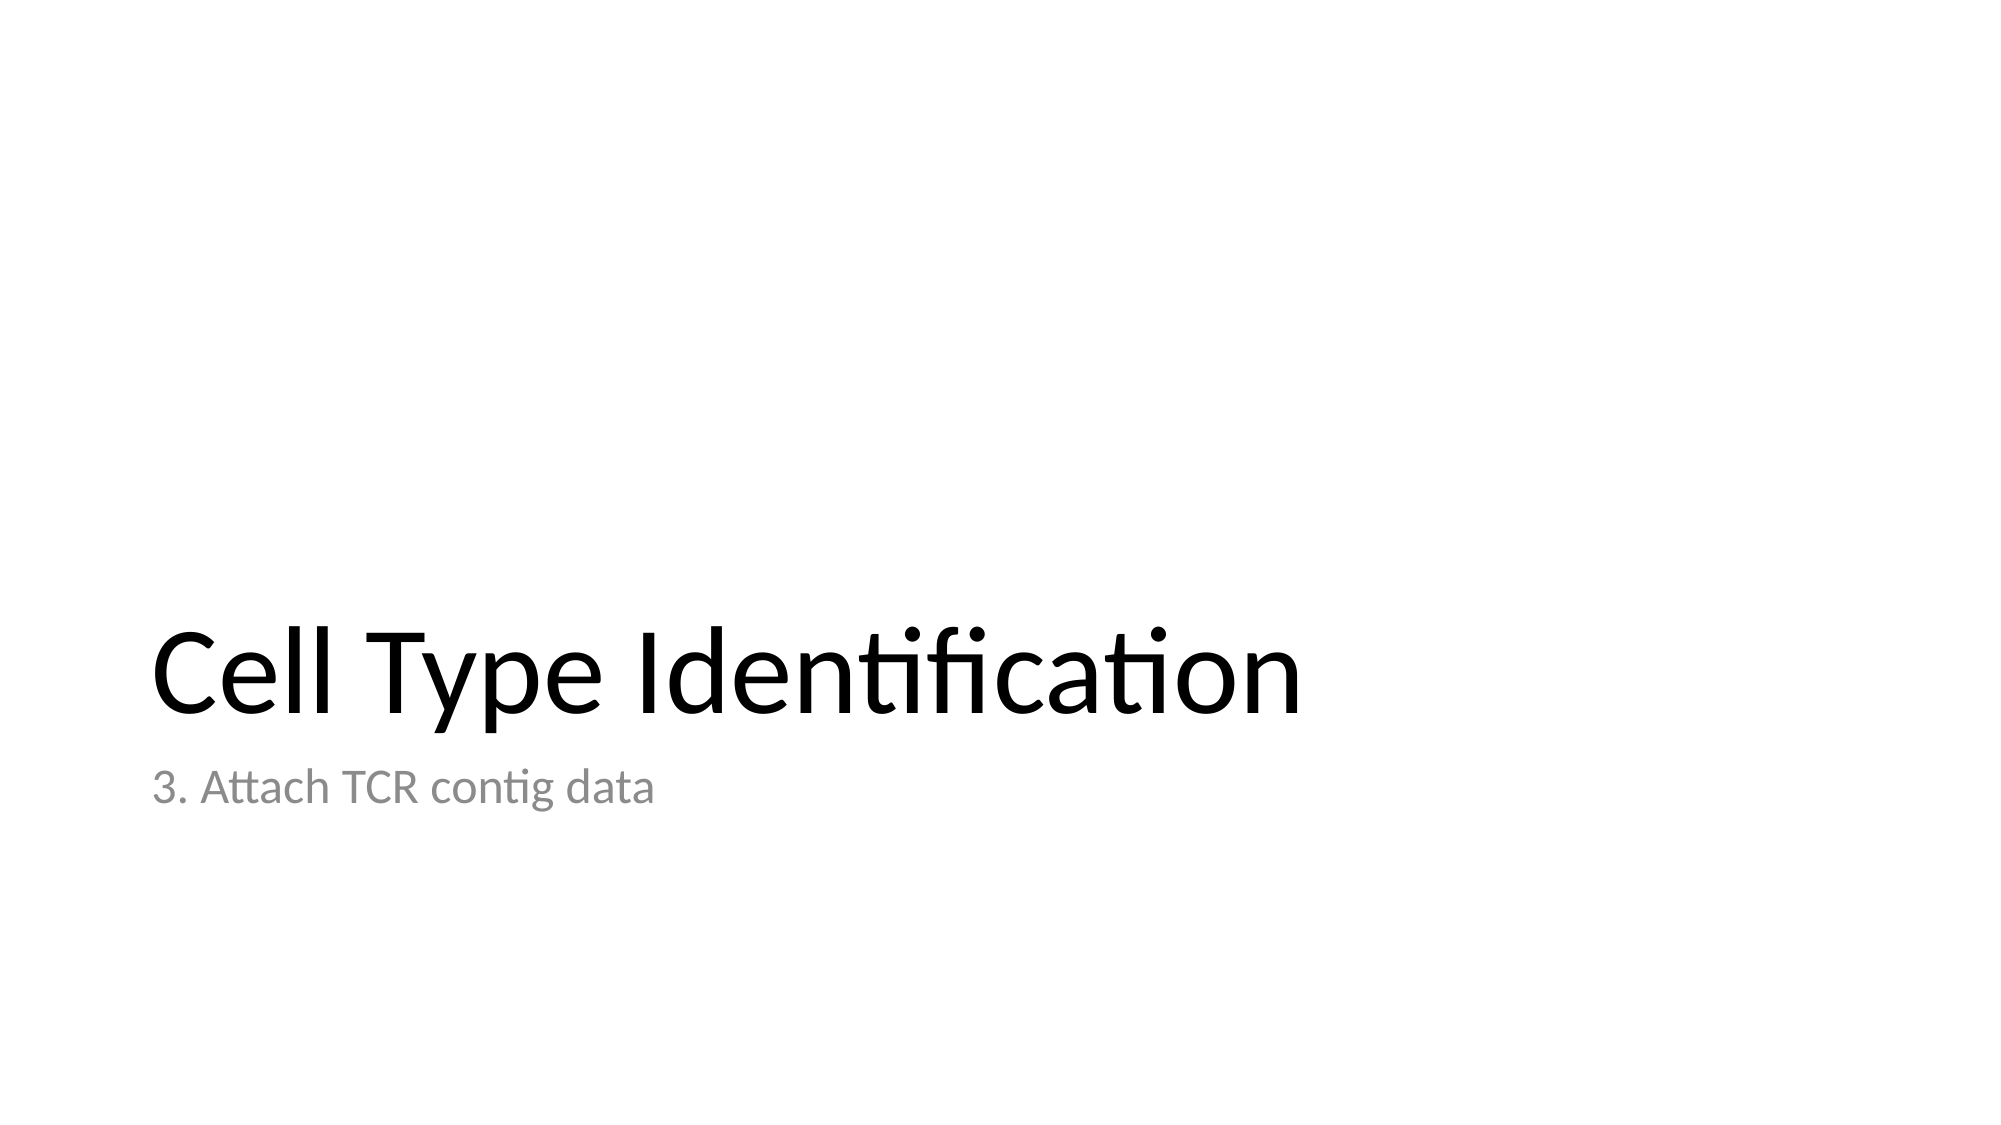

# Cell Type Identification
3. Attach TCR contig data